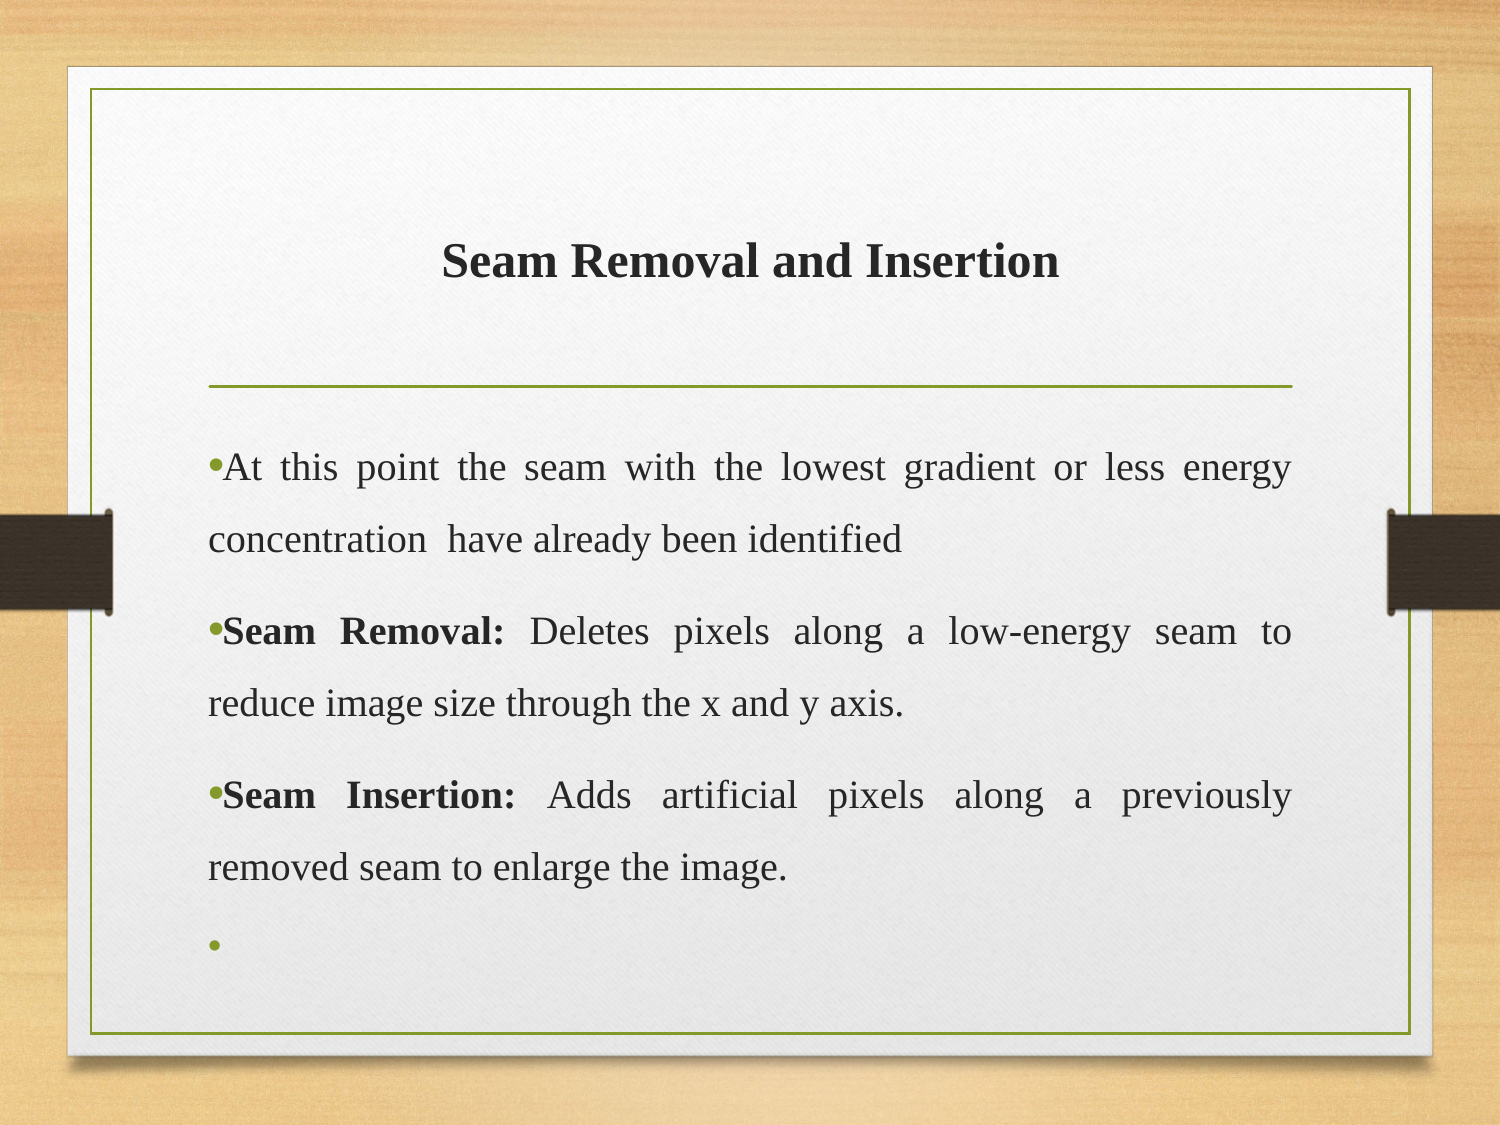

# Seam Removal and Insertion
At this point the seam with the lowest gradient or less energy concentration  have already been identified
Seam Removal: Deletes pixels along a low-energy seam to reduce image size through the x and y axis.
Seam Insertion: Adds artificial pixels along a previously removed seam to enlarge the image.